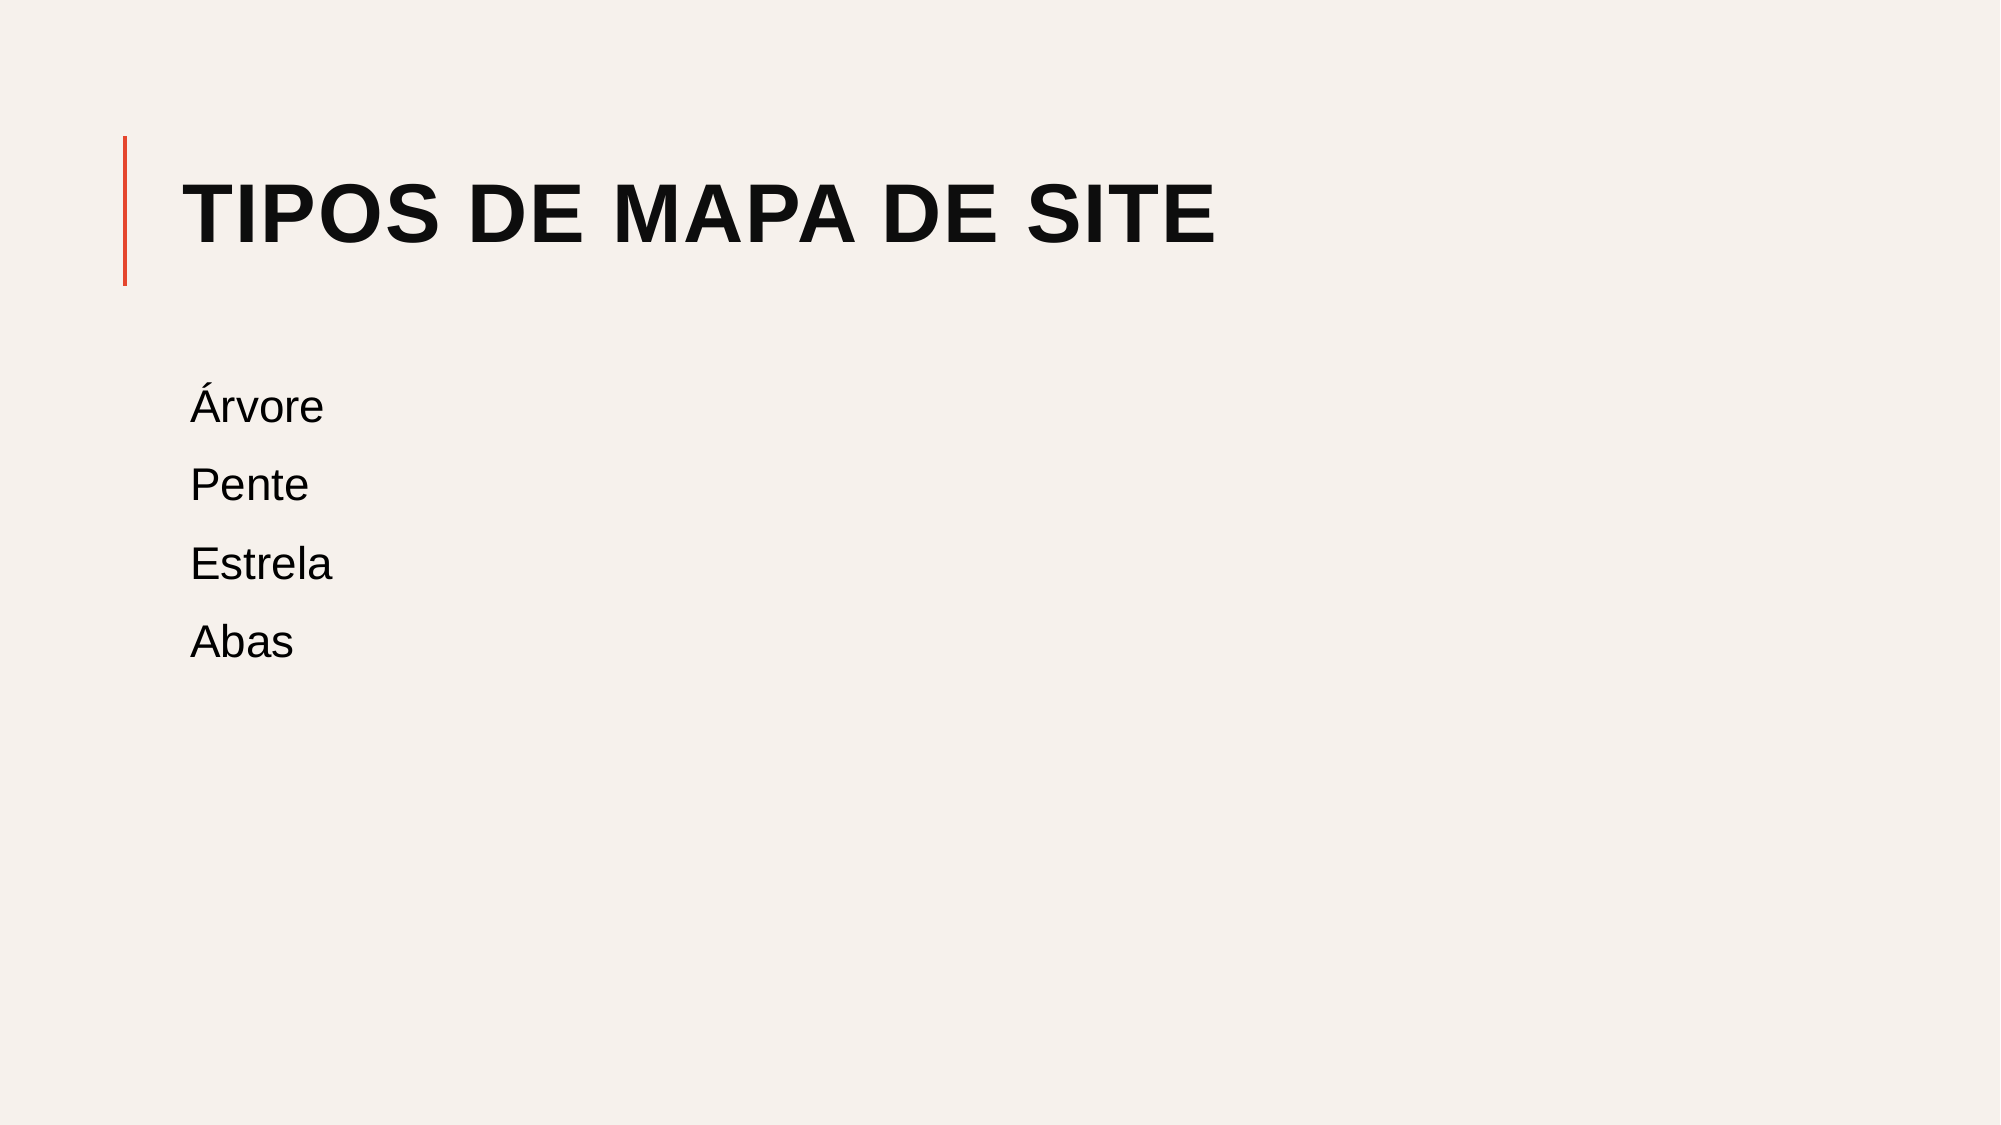

# Tipos de mapa de site
Árvore
Pente
Estrela
Abas